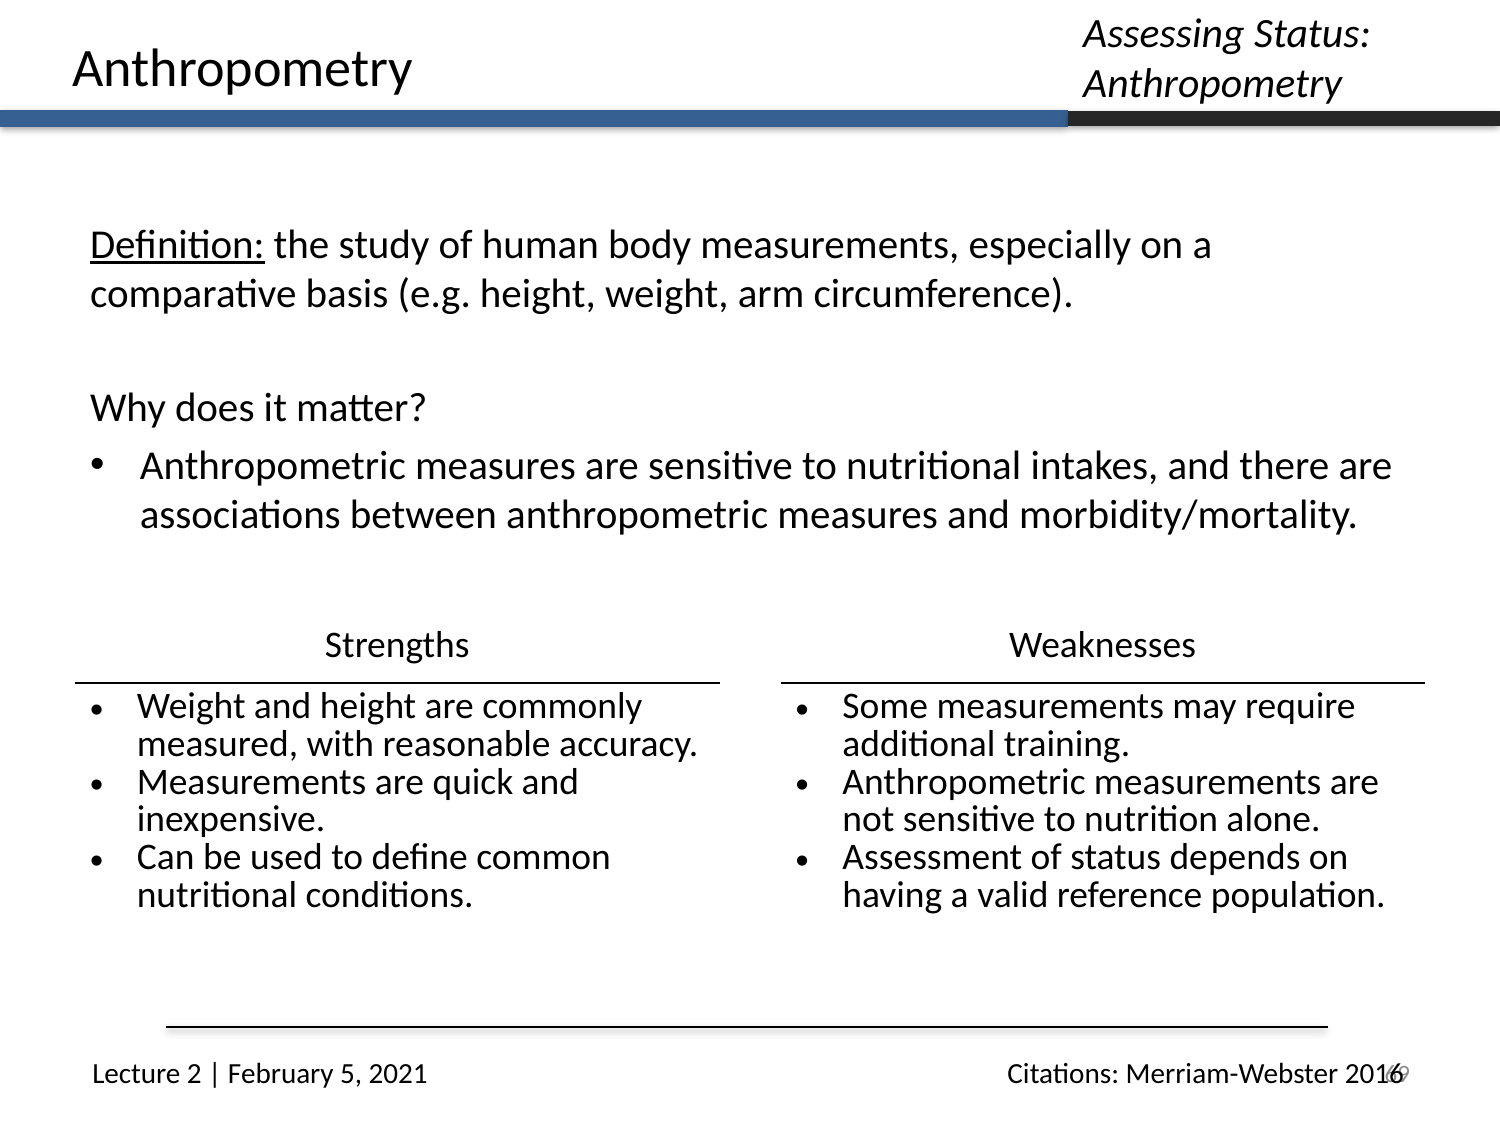

Assessing Status:
Anthropometry
Anthropometry
Definition: the study of human body measurements, especially on a comparative basis (e.g. height, weight, arm circumference).

Why does it matter?
Anthropometric measures are sensitive to nutritional intakes, and there are associations between anthropometric measures and morbidity/mortality.
| Strengths |  | Weaknesses |
| --- | --- | --- |
| Weight and height are commonly measured, with reasonable accuracy. Measurements are quick and inexpensive. Can be used to define common nutritional conditions. |  | Some measurements may require additional training. Anthropometric measurements are not sensitive to nutrition alone. Assessment of status depends on having a valid reference population. |
69
Citations: Merriam-Webster 2016
Lecture 2 | February 5, 2021